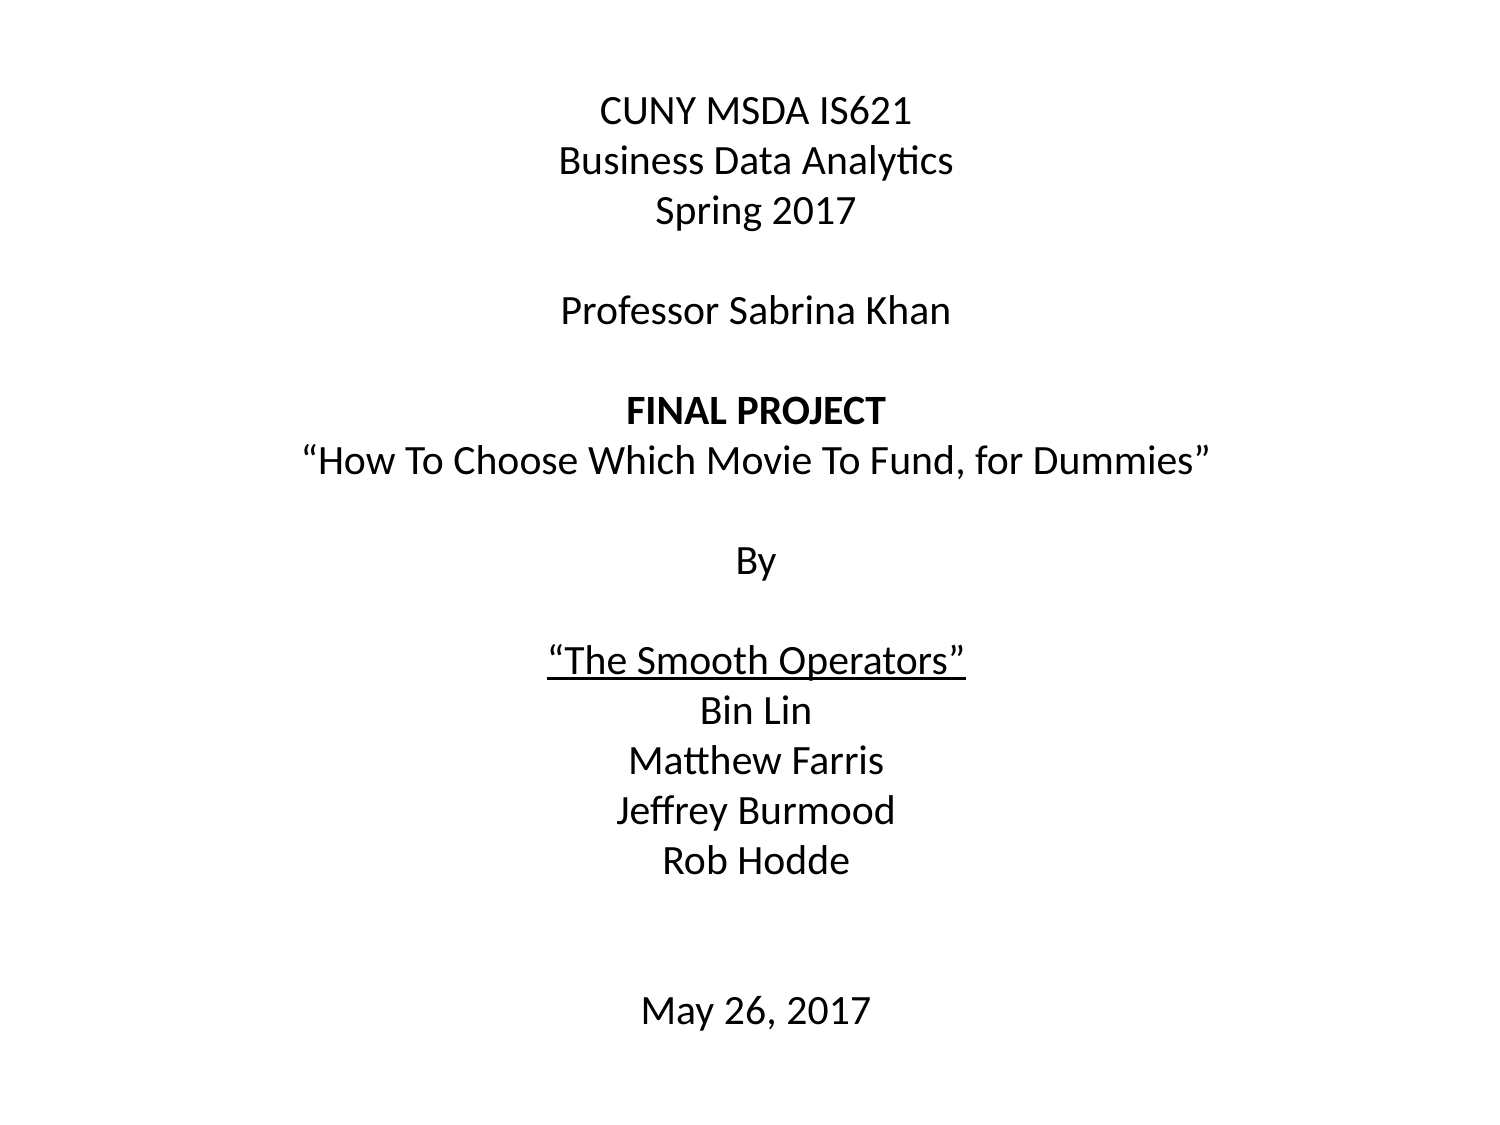

CUNY MSDA IS621
Business Data Analytics
Spring 2017

Professor Sabrina Khan

FINAL PROJECT
“How To Choose Which Movie To Fund, for Dummies”

By

“The Smooth Operators”
Bin Lin
Matthew Farris
Jeffrey Burmood
Rob Hodde

May 26, 2017